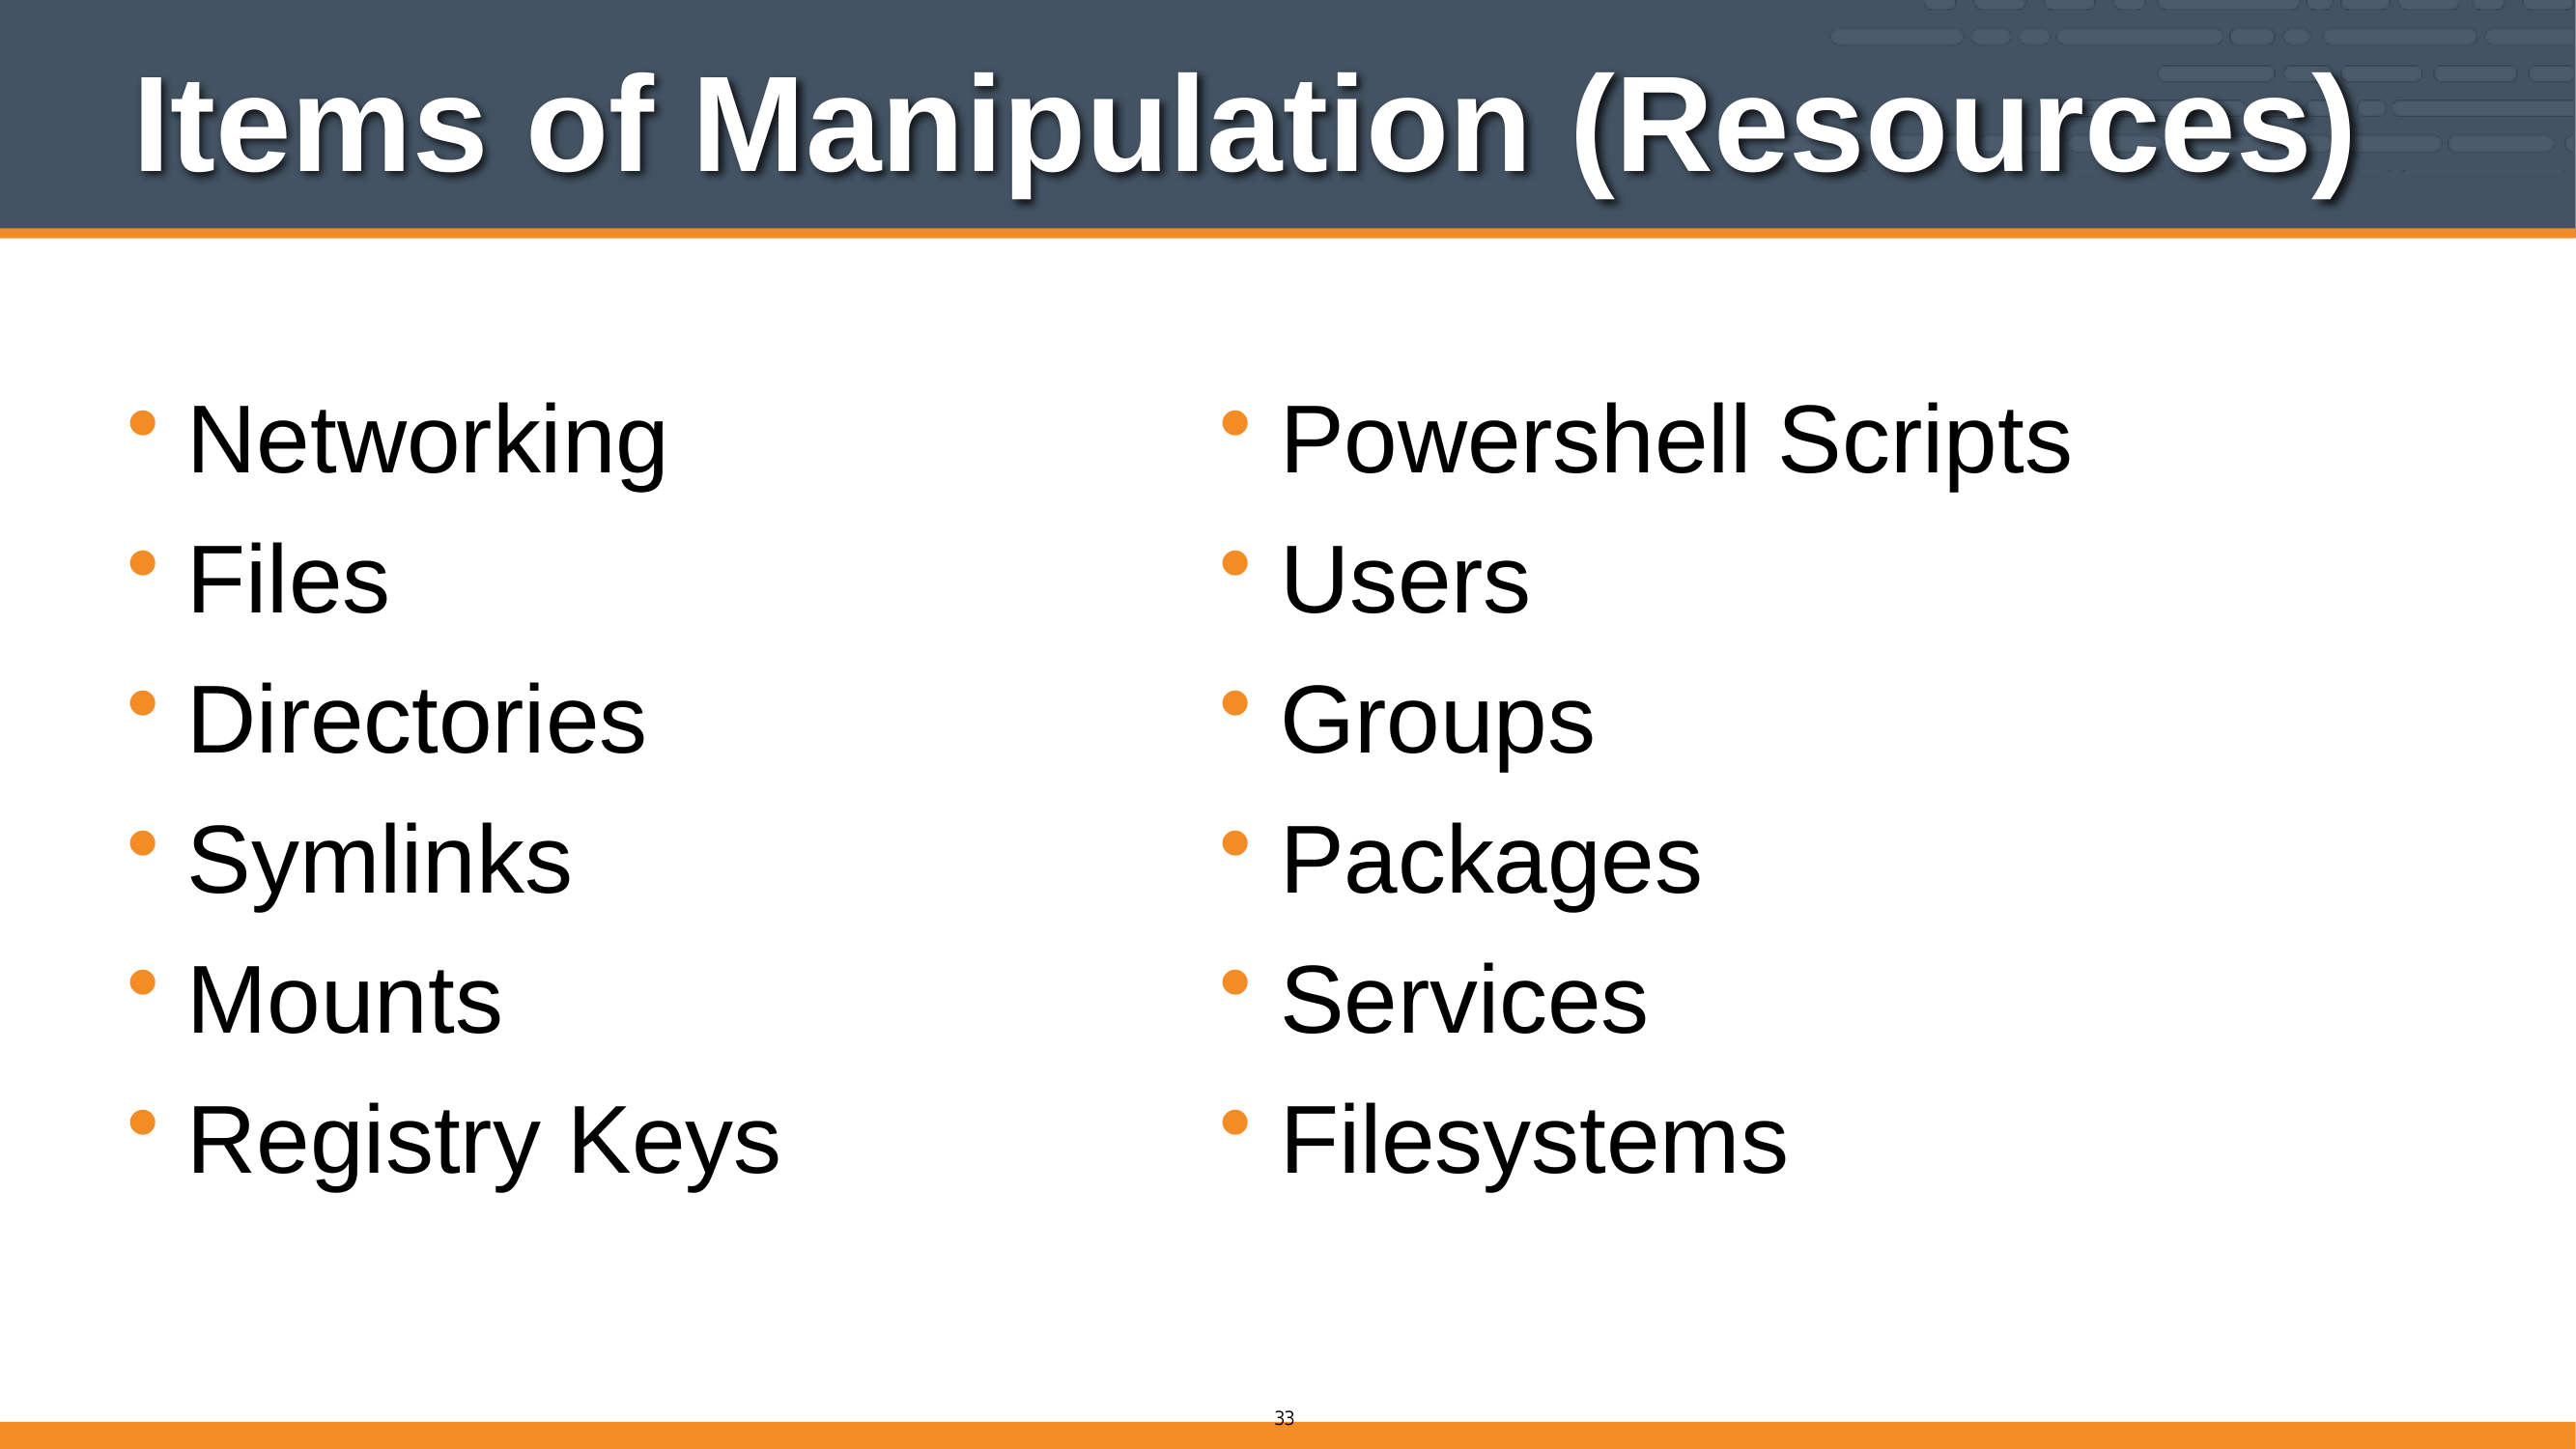

# Items of Manipulation (Resources)
Networking
Files
Directories
Symlinks
Mounts
Registry Keys
Powershell Scripts
Users
Groups
Packages
Services
Filesystems
33